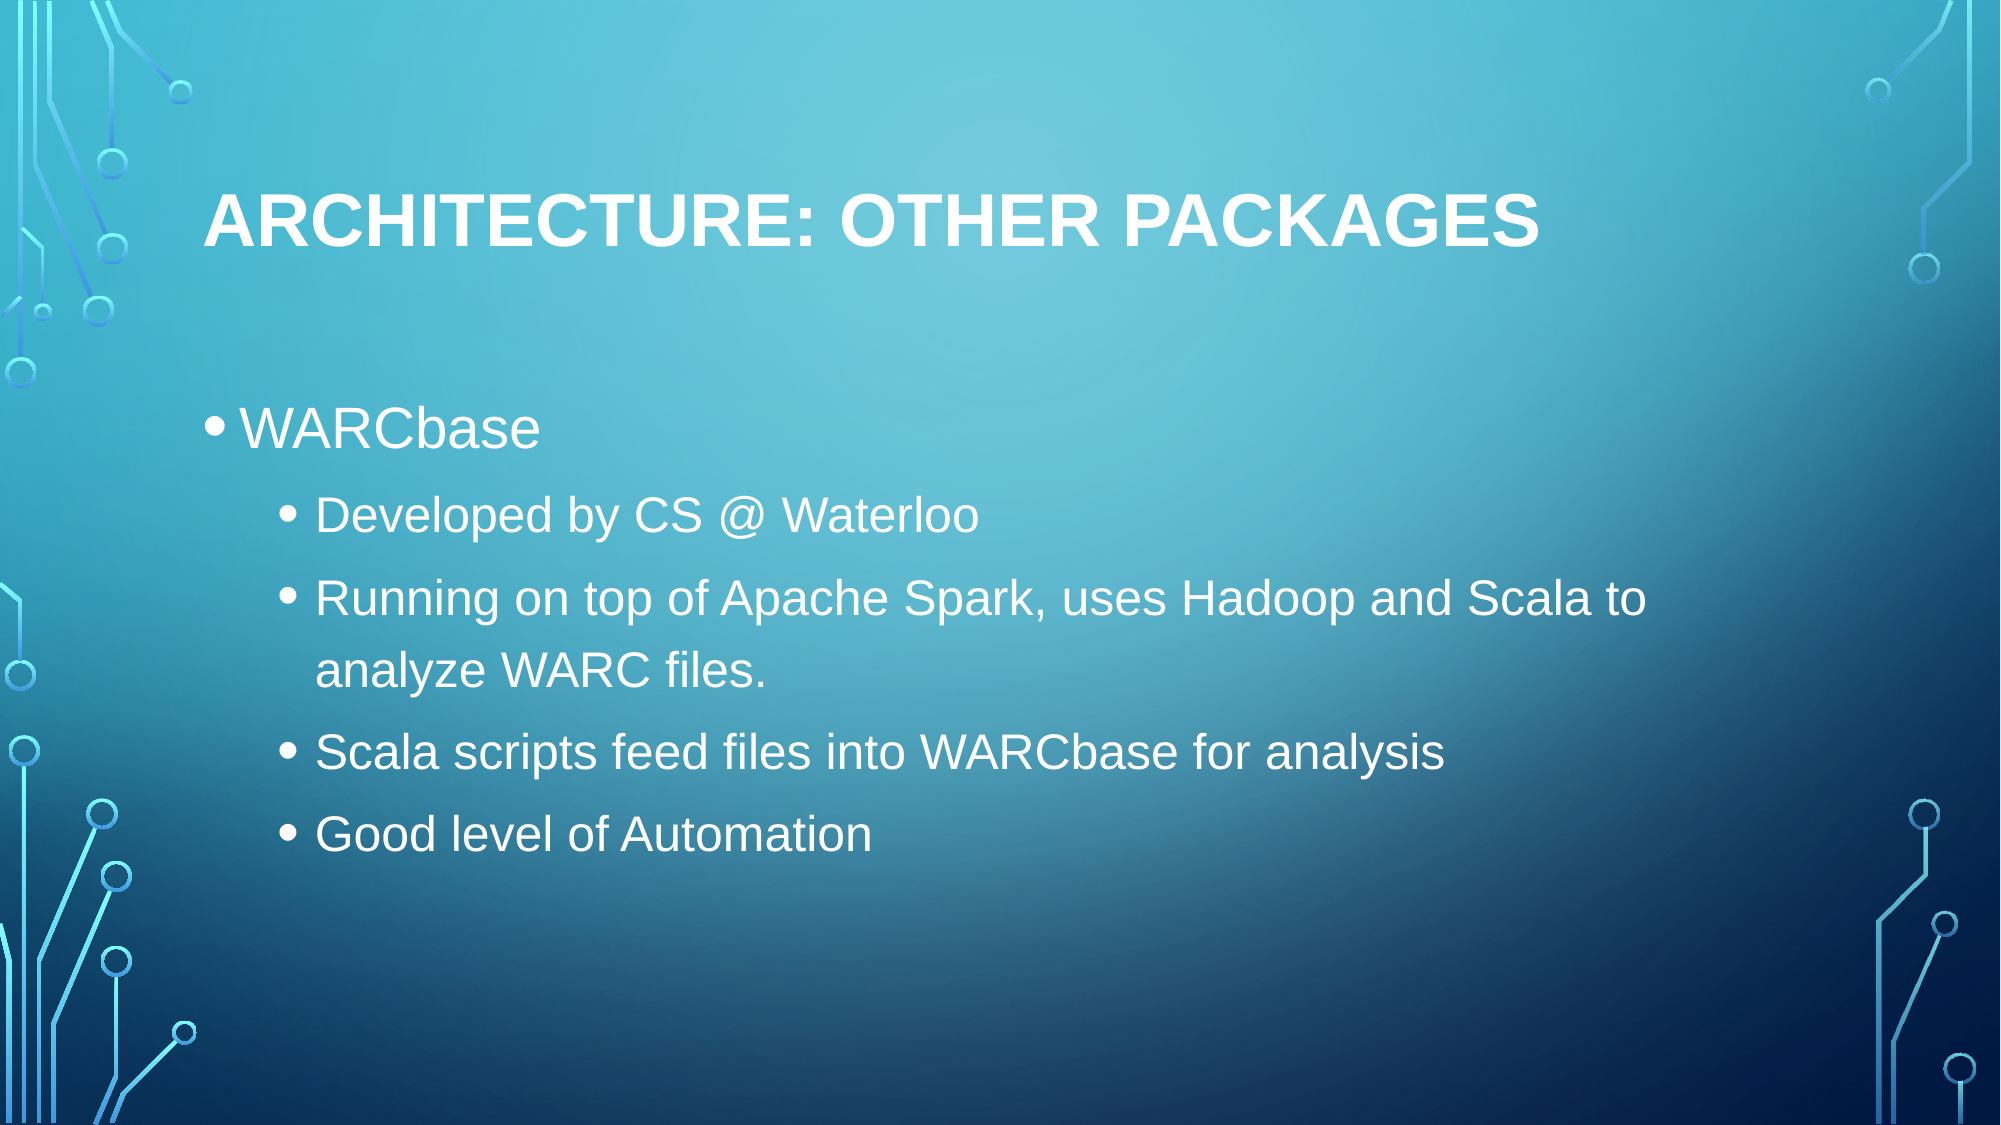

# Architecture: Other Packages
WARCbase
Developed by CS @ Waterloo
Running on top of Apache Spark, uses Hadoop and Scala to analyze WARC files.
Scala scripts feed files into WARCbase for analysis
Good level of Automation